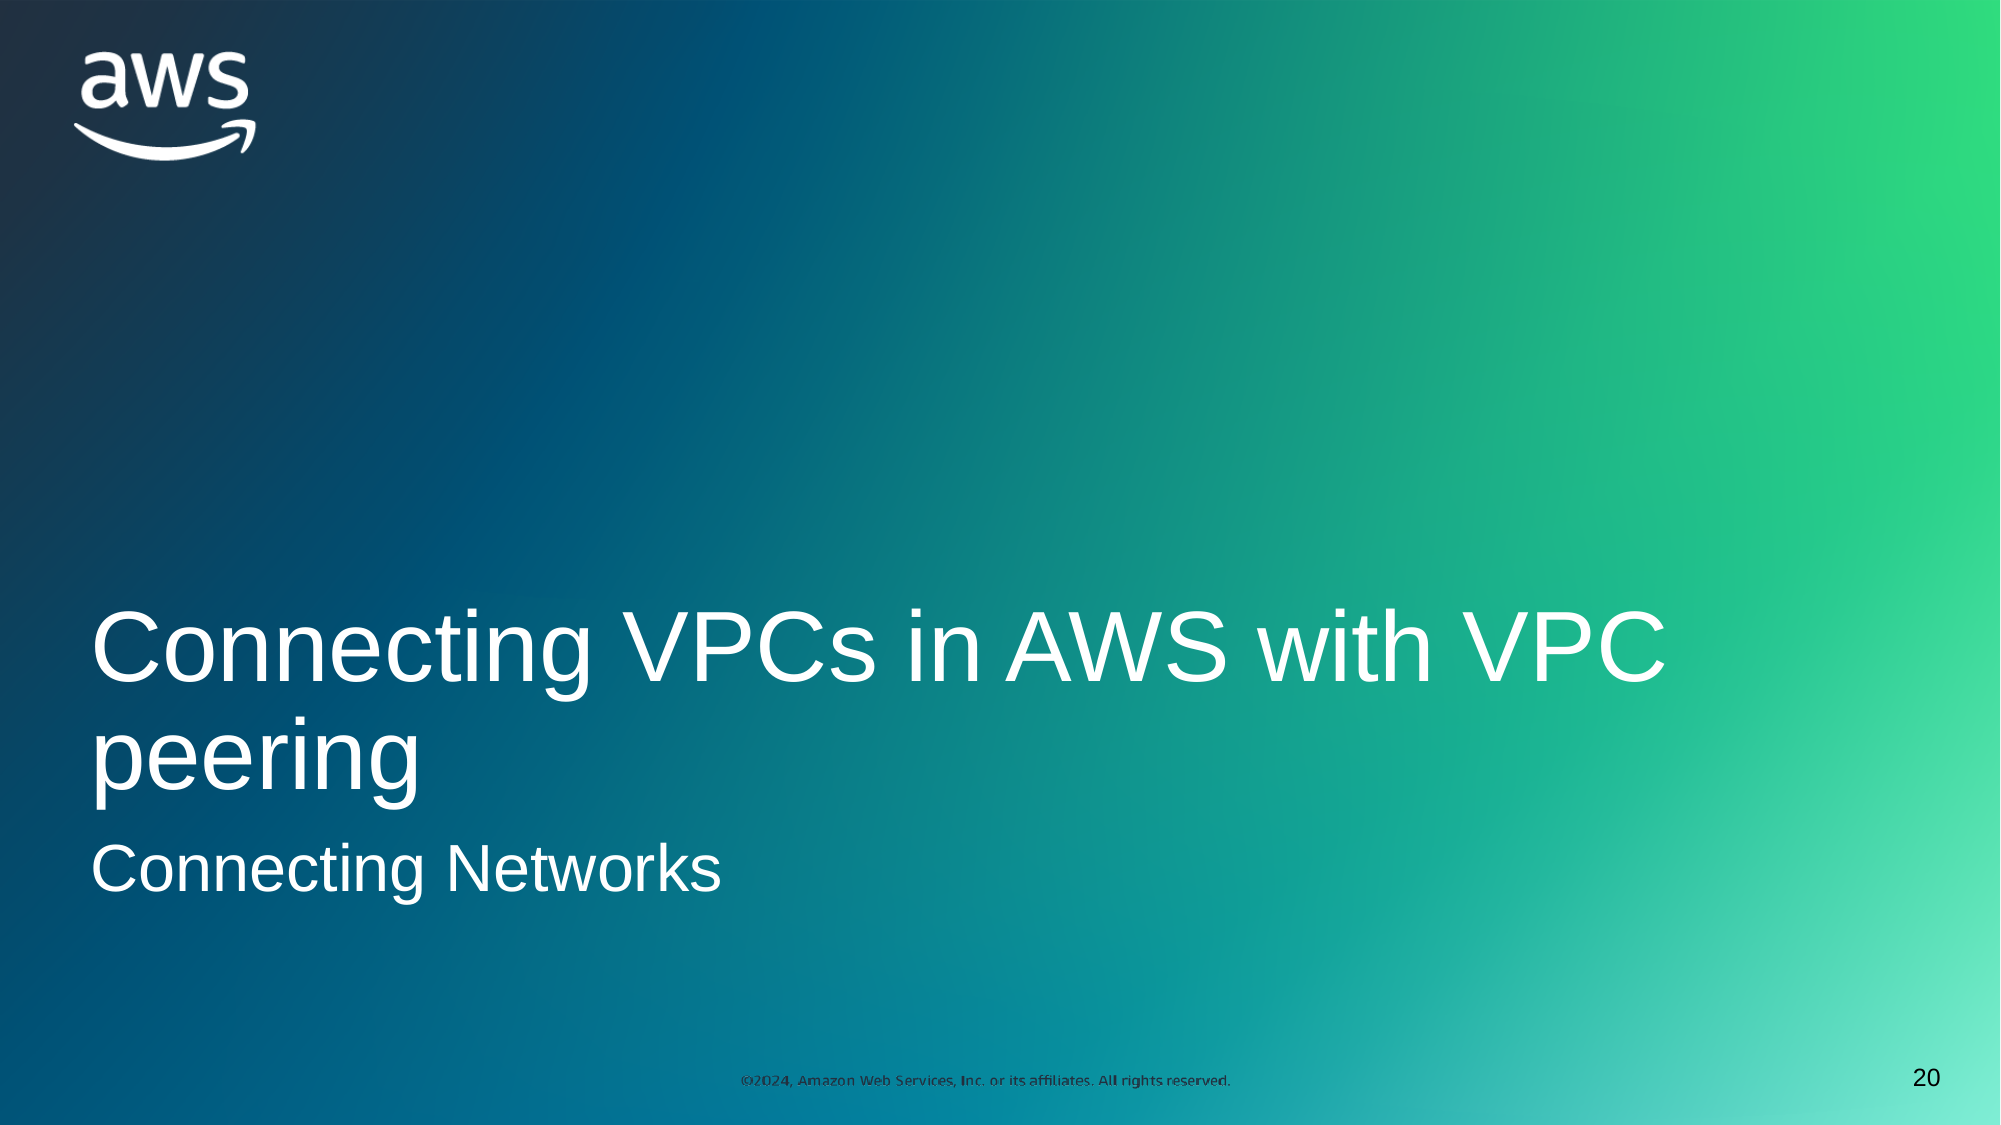

# Connecting VPCs in AWS with VPC peering
Connecting Networks
20